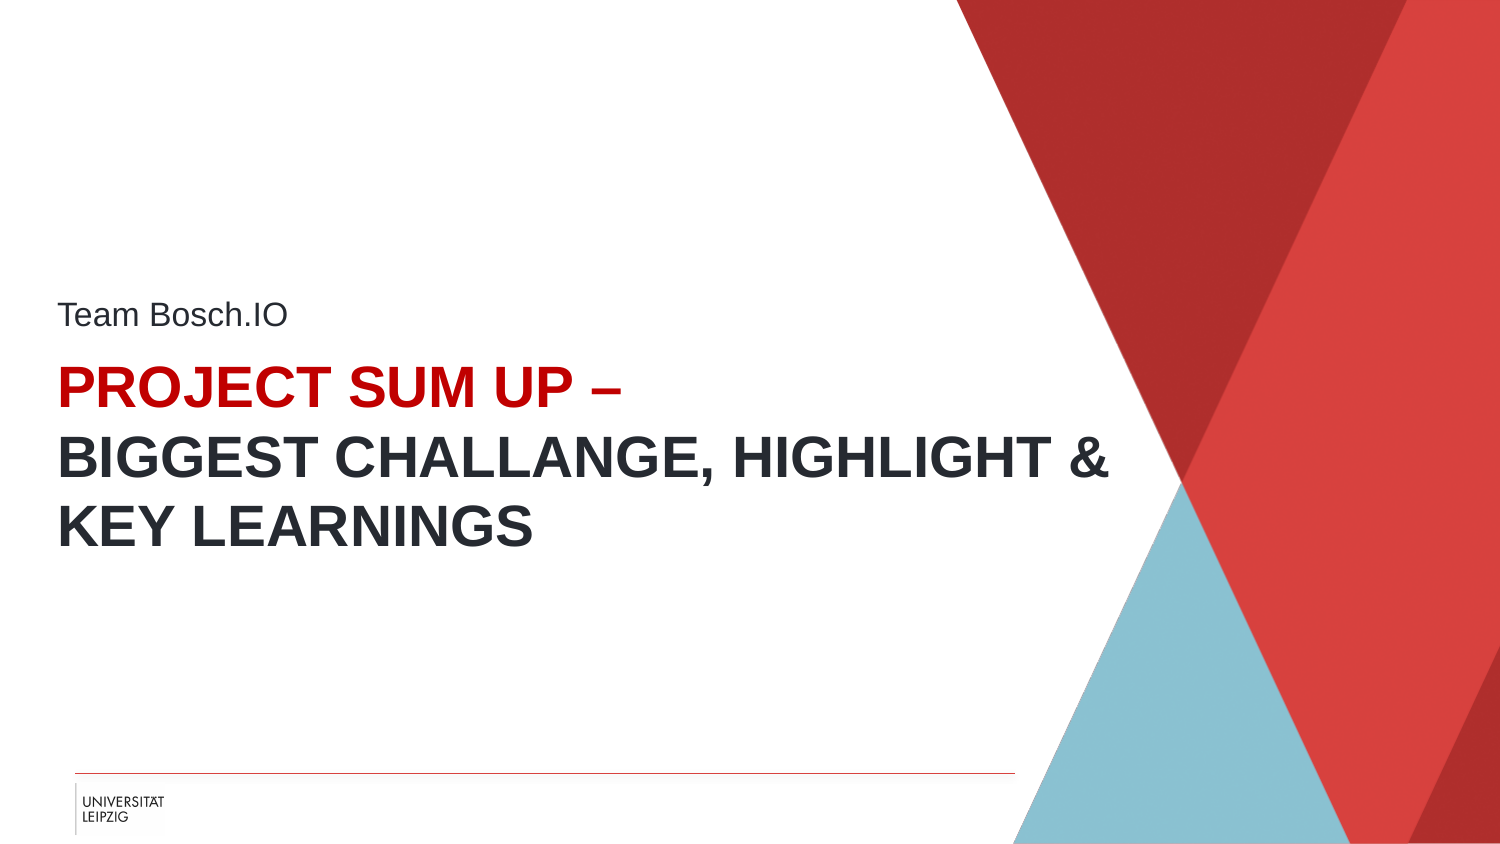

Team Bosch.IO
# PROJECT SUM UP – BIGGEST CHALLANGE, HIGHLIGHT & KEY LEARNINGS